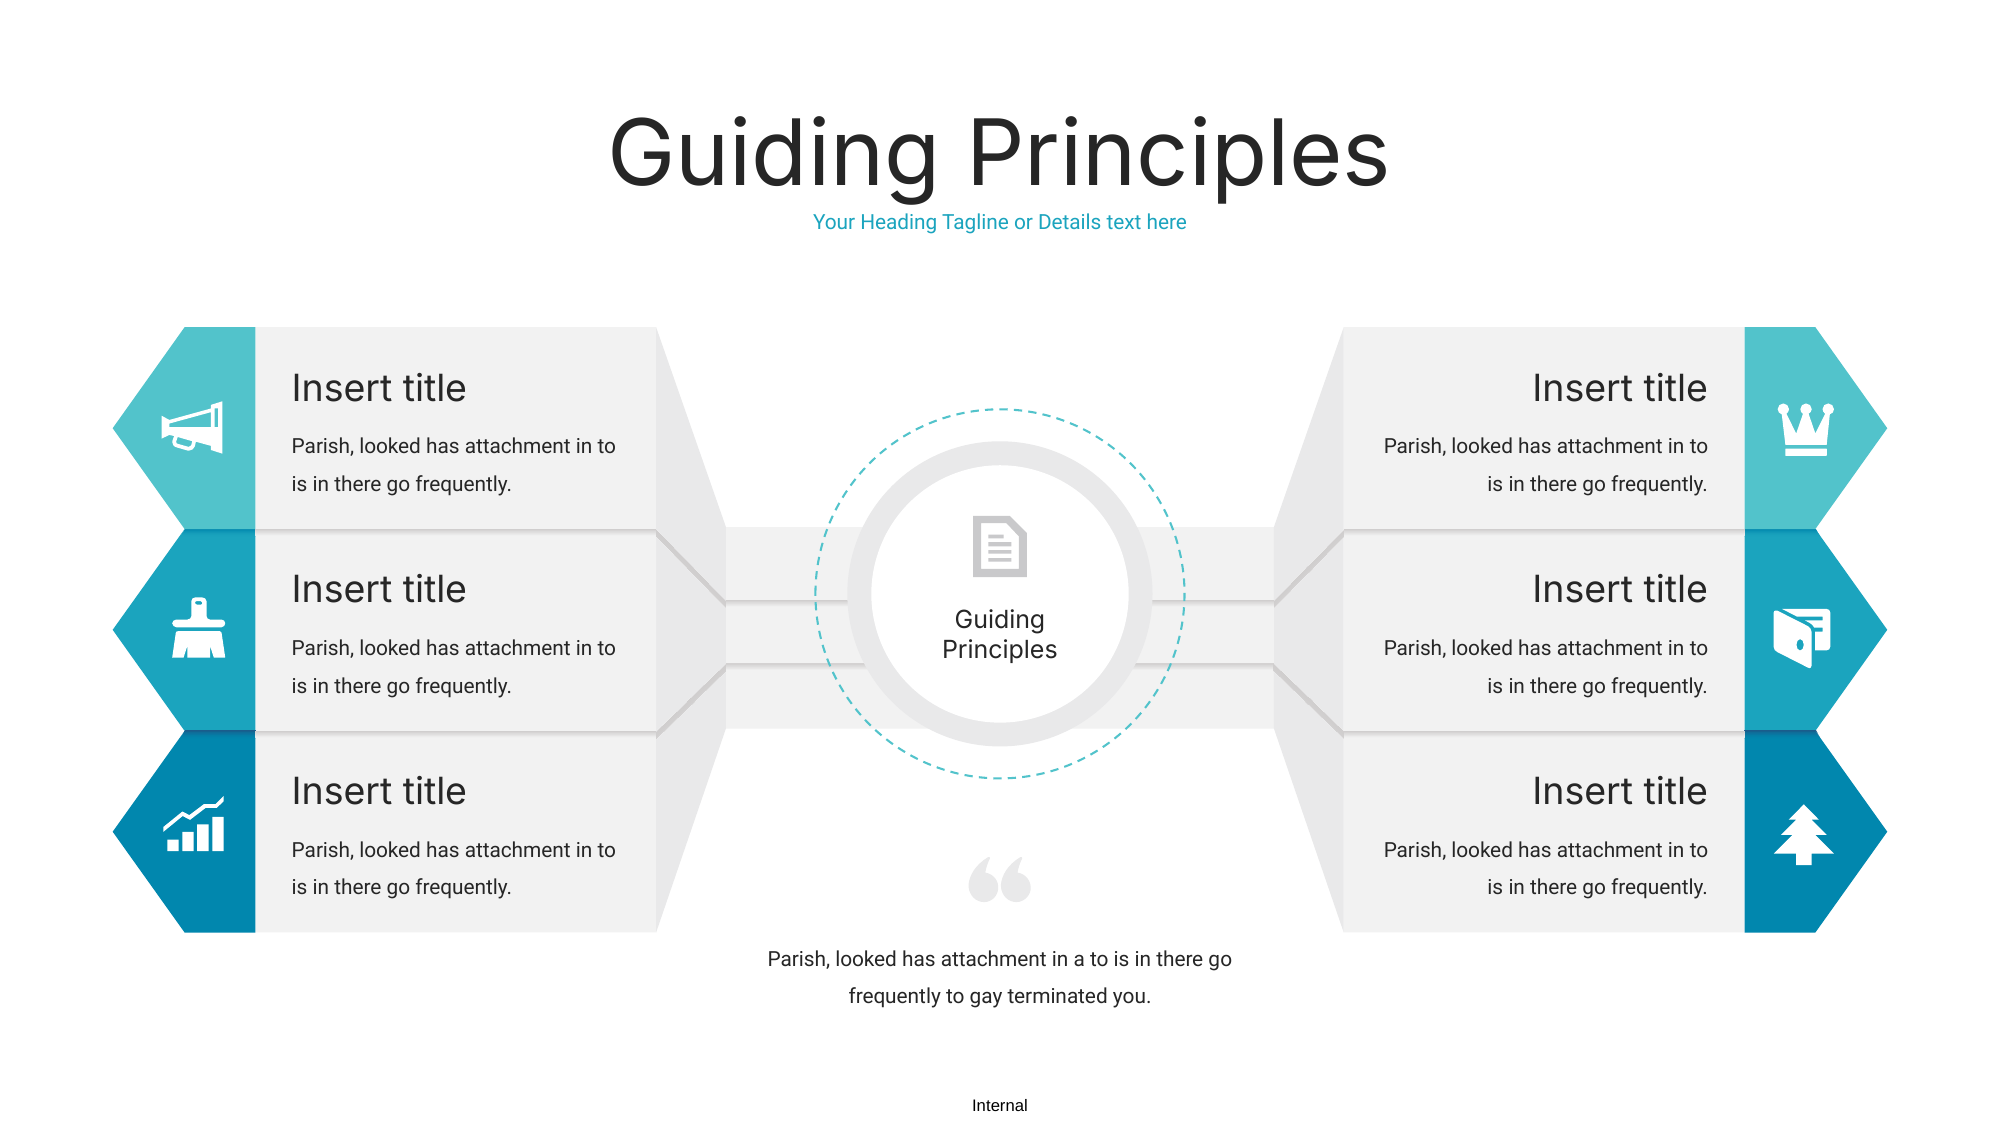

Guiding Principles
Your Heading Tagline or Details text here

Insert title
Insert title

Parish, looked has attachment in to is in there go frequently.
Parish, looked has attachment in to is in there go frequently.

Insert title
Insert title
Guiding
Principles

Parish, looked has attachment in to is in there go frequently.
Parish, looked has attachment in to is in there go frequently.

Insert title
Insert title

Parish, looked has attachment in to is in there go frequently.
Parish, looked has attachment in to is in there go frequently.

Parish, looked has attachment in a to is in there go frequently to gay terminated you.